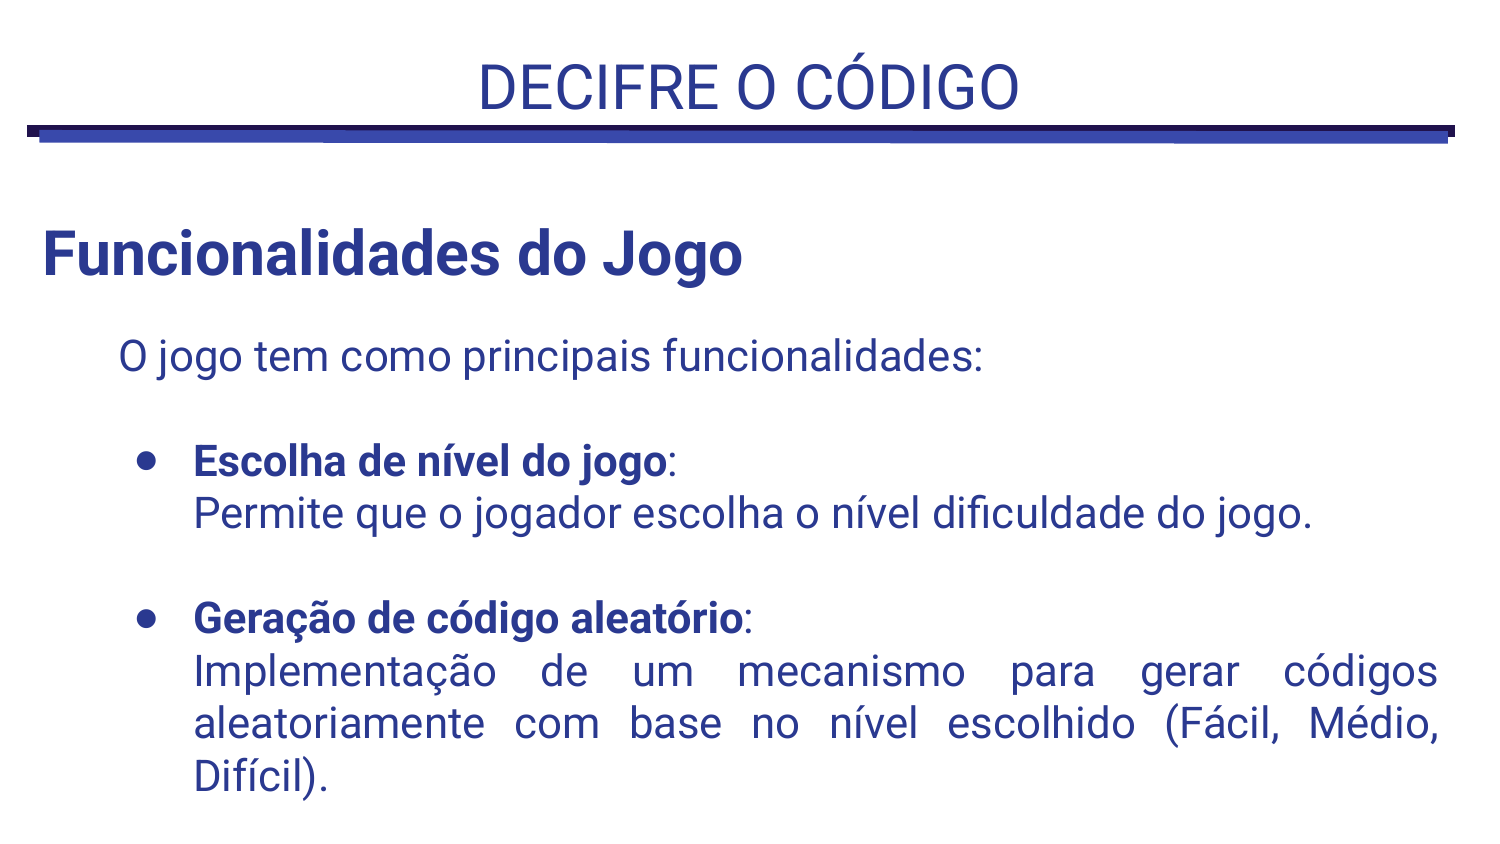

# DECIFRE O CÓDIGO
Funcionalidades do Jogo
O jogo tem como principais funcionalidades:

Escolha de nível do jogo:
Permite que o jogador escolha o nível dificuldade do jogo.

Geração de código aleatório:
Implementação de um mecanismo para gerar códigos aleatoriamente com base no nível escolhido (Fácil, Médio, Difícil).